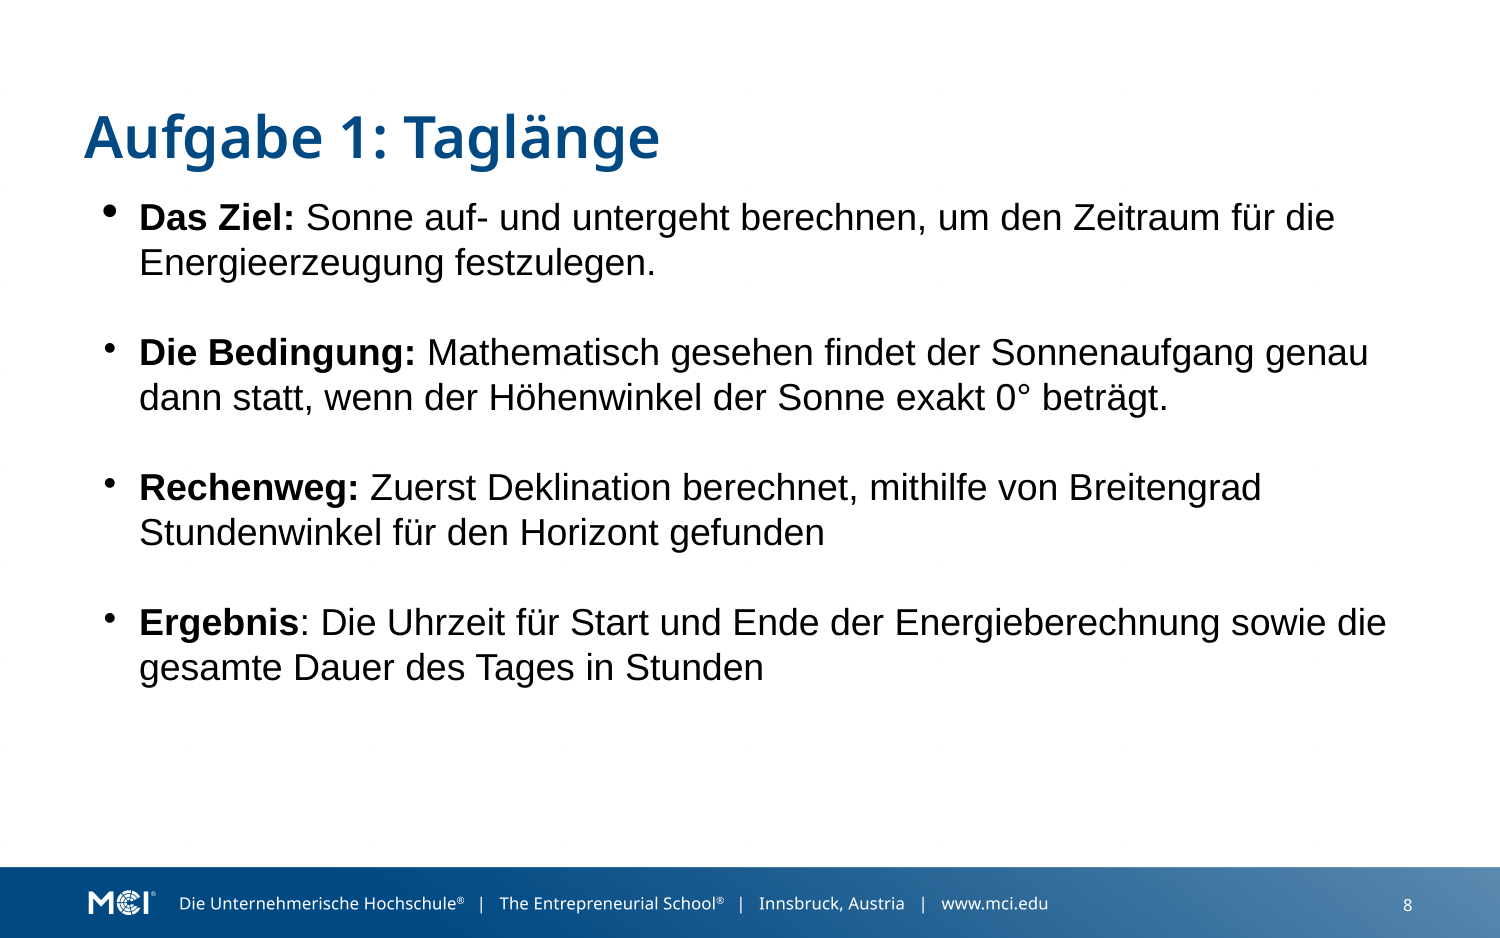

Aufgabe 1: Taglänge
Das Ziel: Sonne auf- und untergeht berechnen, um den Zeitraum für die Energieerzeugung festzulegen.

Die Bedingung: Mathematisch gesehen findet der Sonnenaufgang genau dann statt, wenn der Höhenwinkel der Sonne exakt 0° beträgt.

Rechenweg: Zuerst Deklination berechnet, mithilfe von Breitengrad Stundenwinkel für den Horizont gefunden

Ergebnis: Die Uhrzeit für Start und Ende der Energieberechnung sowie die gesamte Dauer des Tages in Stunden